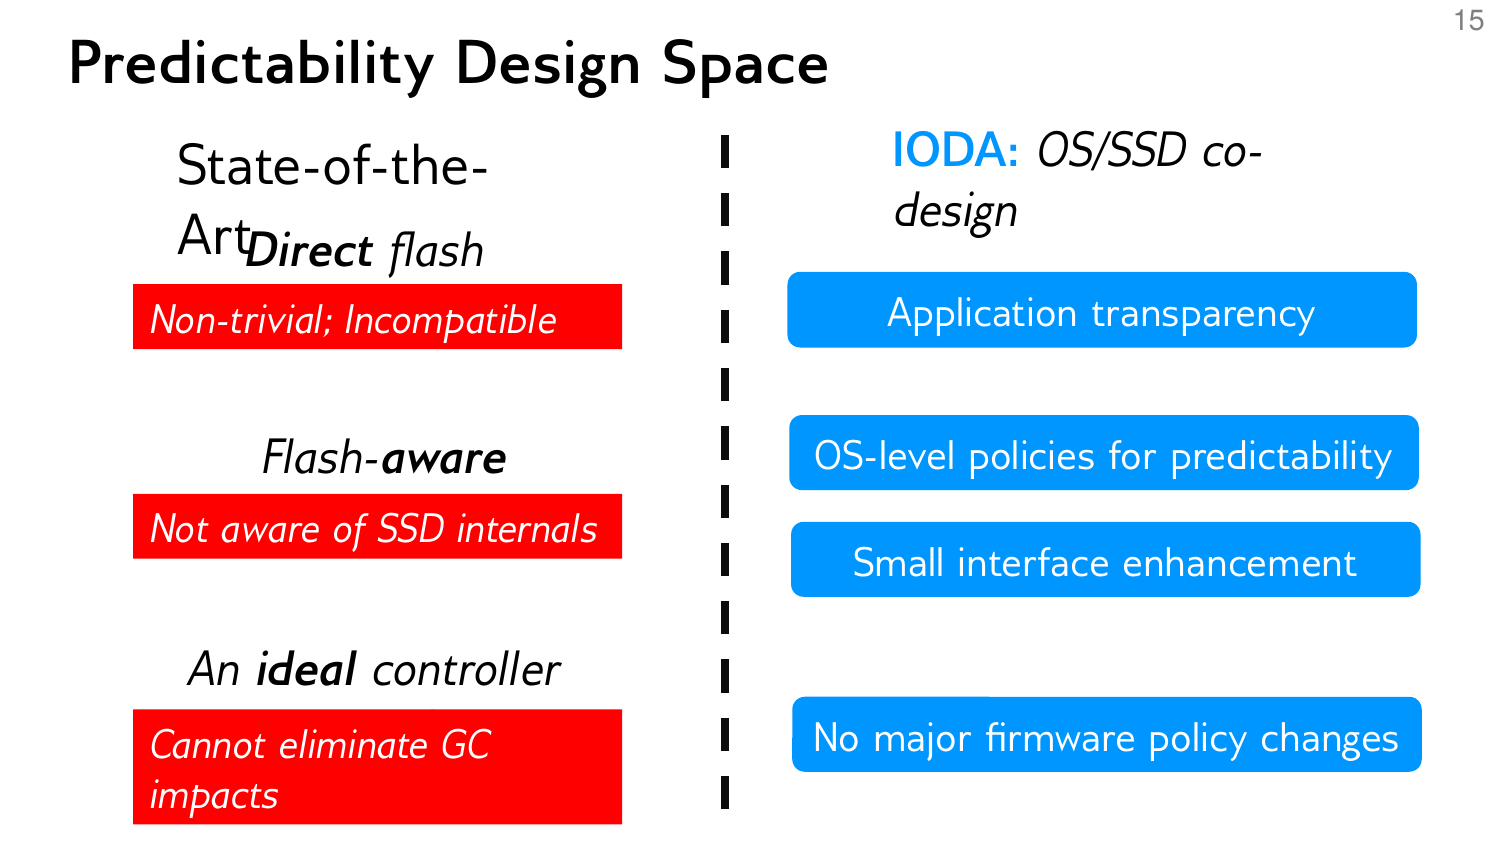

# Predictability Design Space
IODA: OS/SSD co-design
State-of-the-Art
Direct flash management?
Application transparency
Non-trivial; Incompatible
OS-level policies for predictability
Flash-aware optimizations?
Not aware of SSD internals
Small interface enhancement
An ideal controller design?
No major firmware policy changes
Cannot eliminate GC impacts